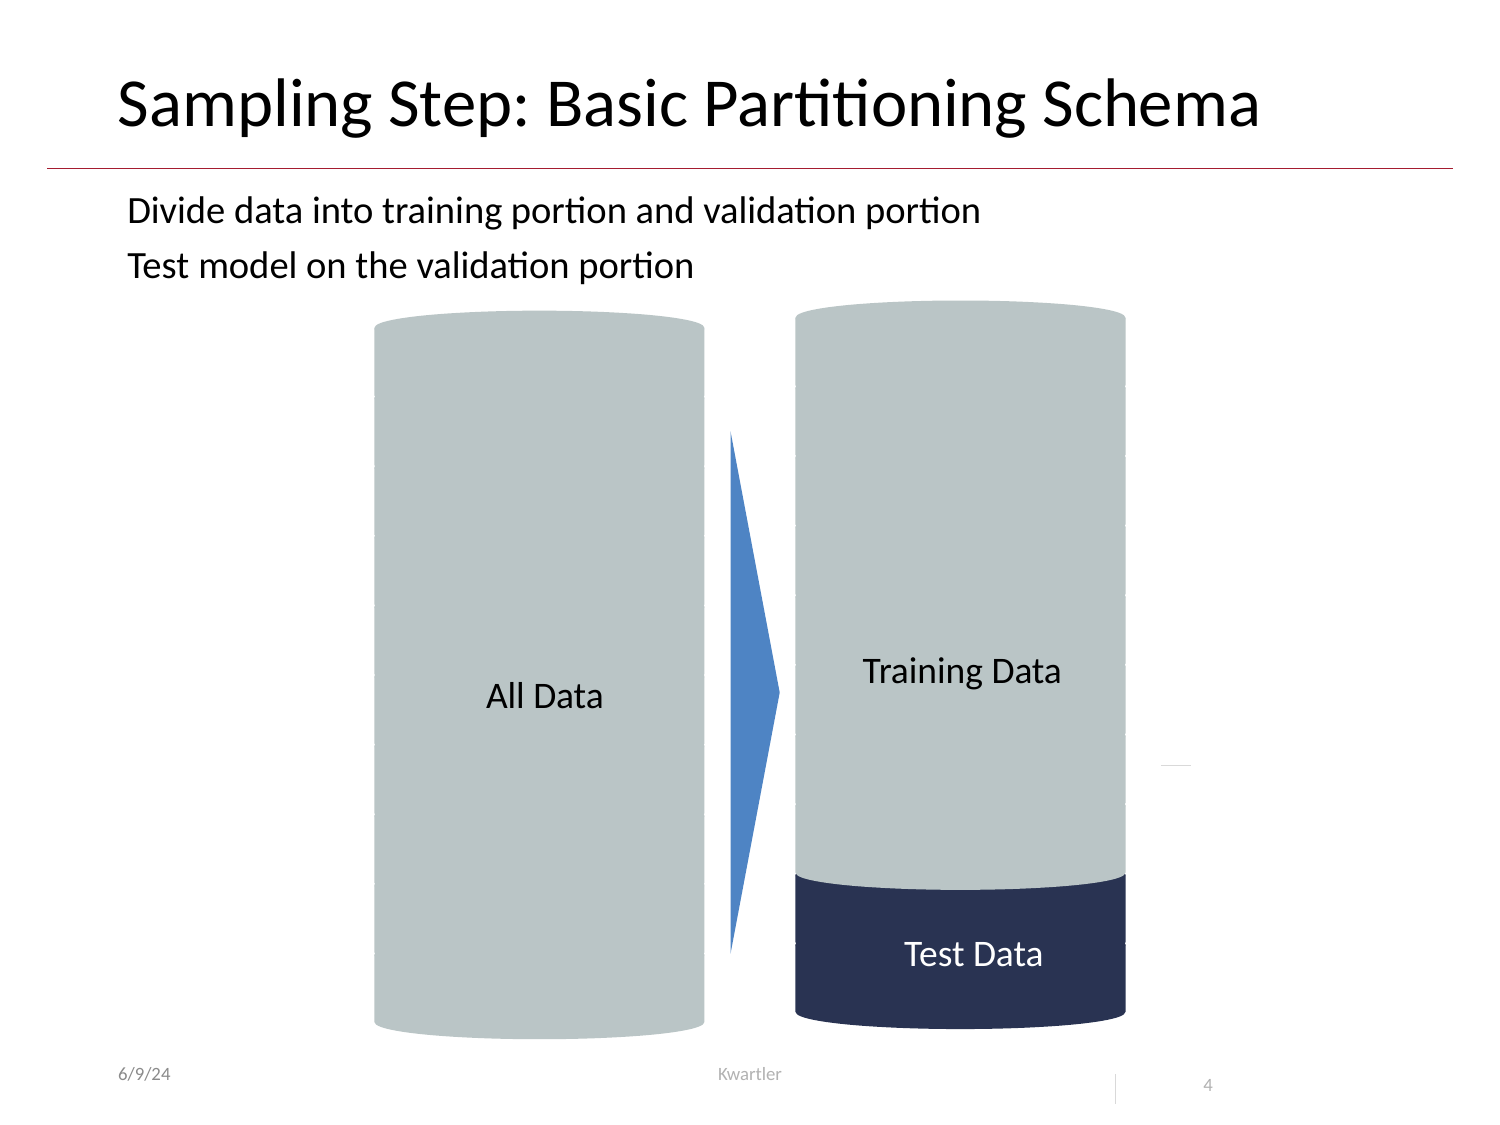

4
# Sampling Step: Basic Partitioning Schema
Divide data into training portion and validation portion
Test model on the validation portion

Training Data

All Data

Test Data

6/9/24
Kwartler
4